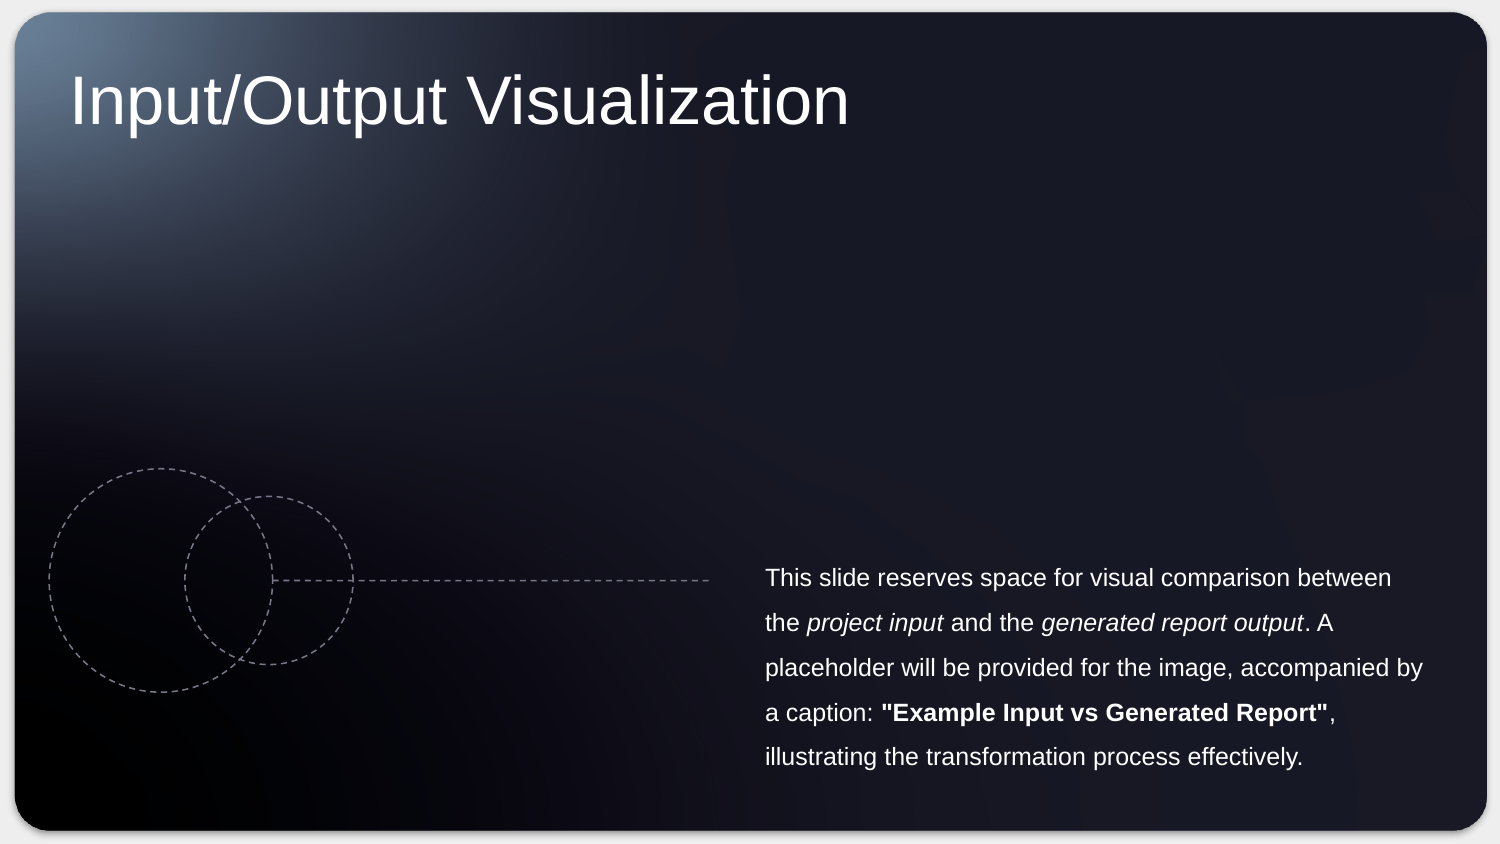

# Input/Output Visualization
This slide reserves space for visual comparison between the project input and the generated report output. A placeholder will be provided for the image, accompanied by a caption: "Example Input vs Generated Report", illustrating the transformation process effectively.